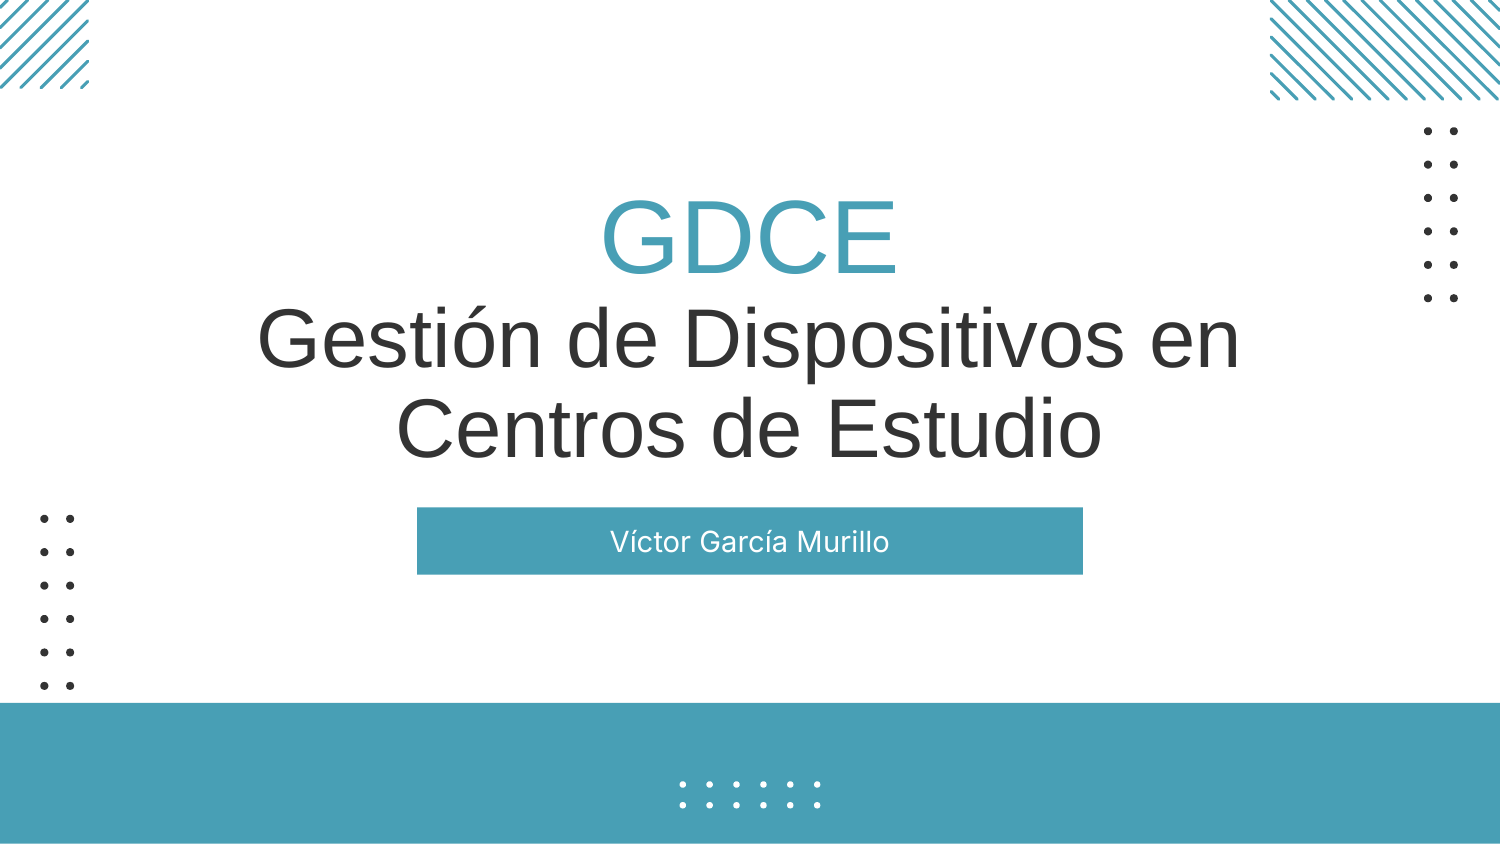

# GDCE Gestión de Dispositivos en Centros de Estudio
Víctor García Murillo